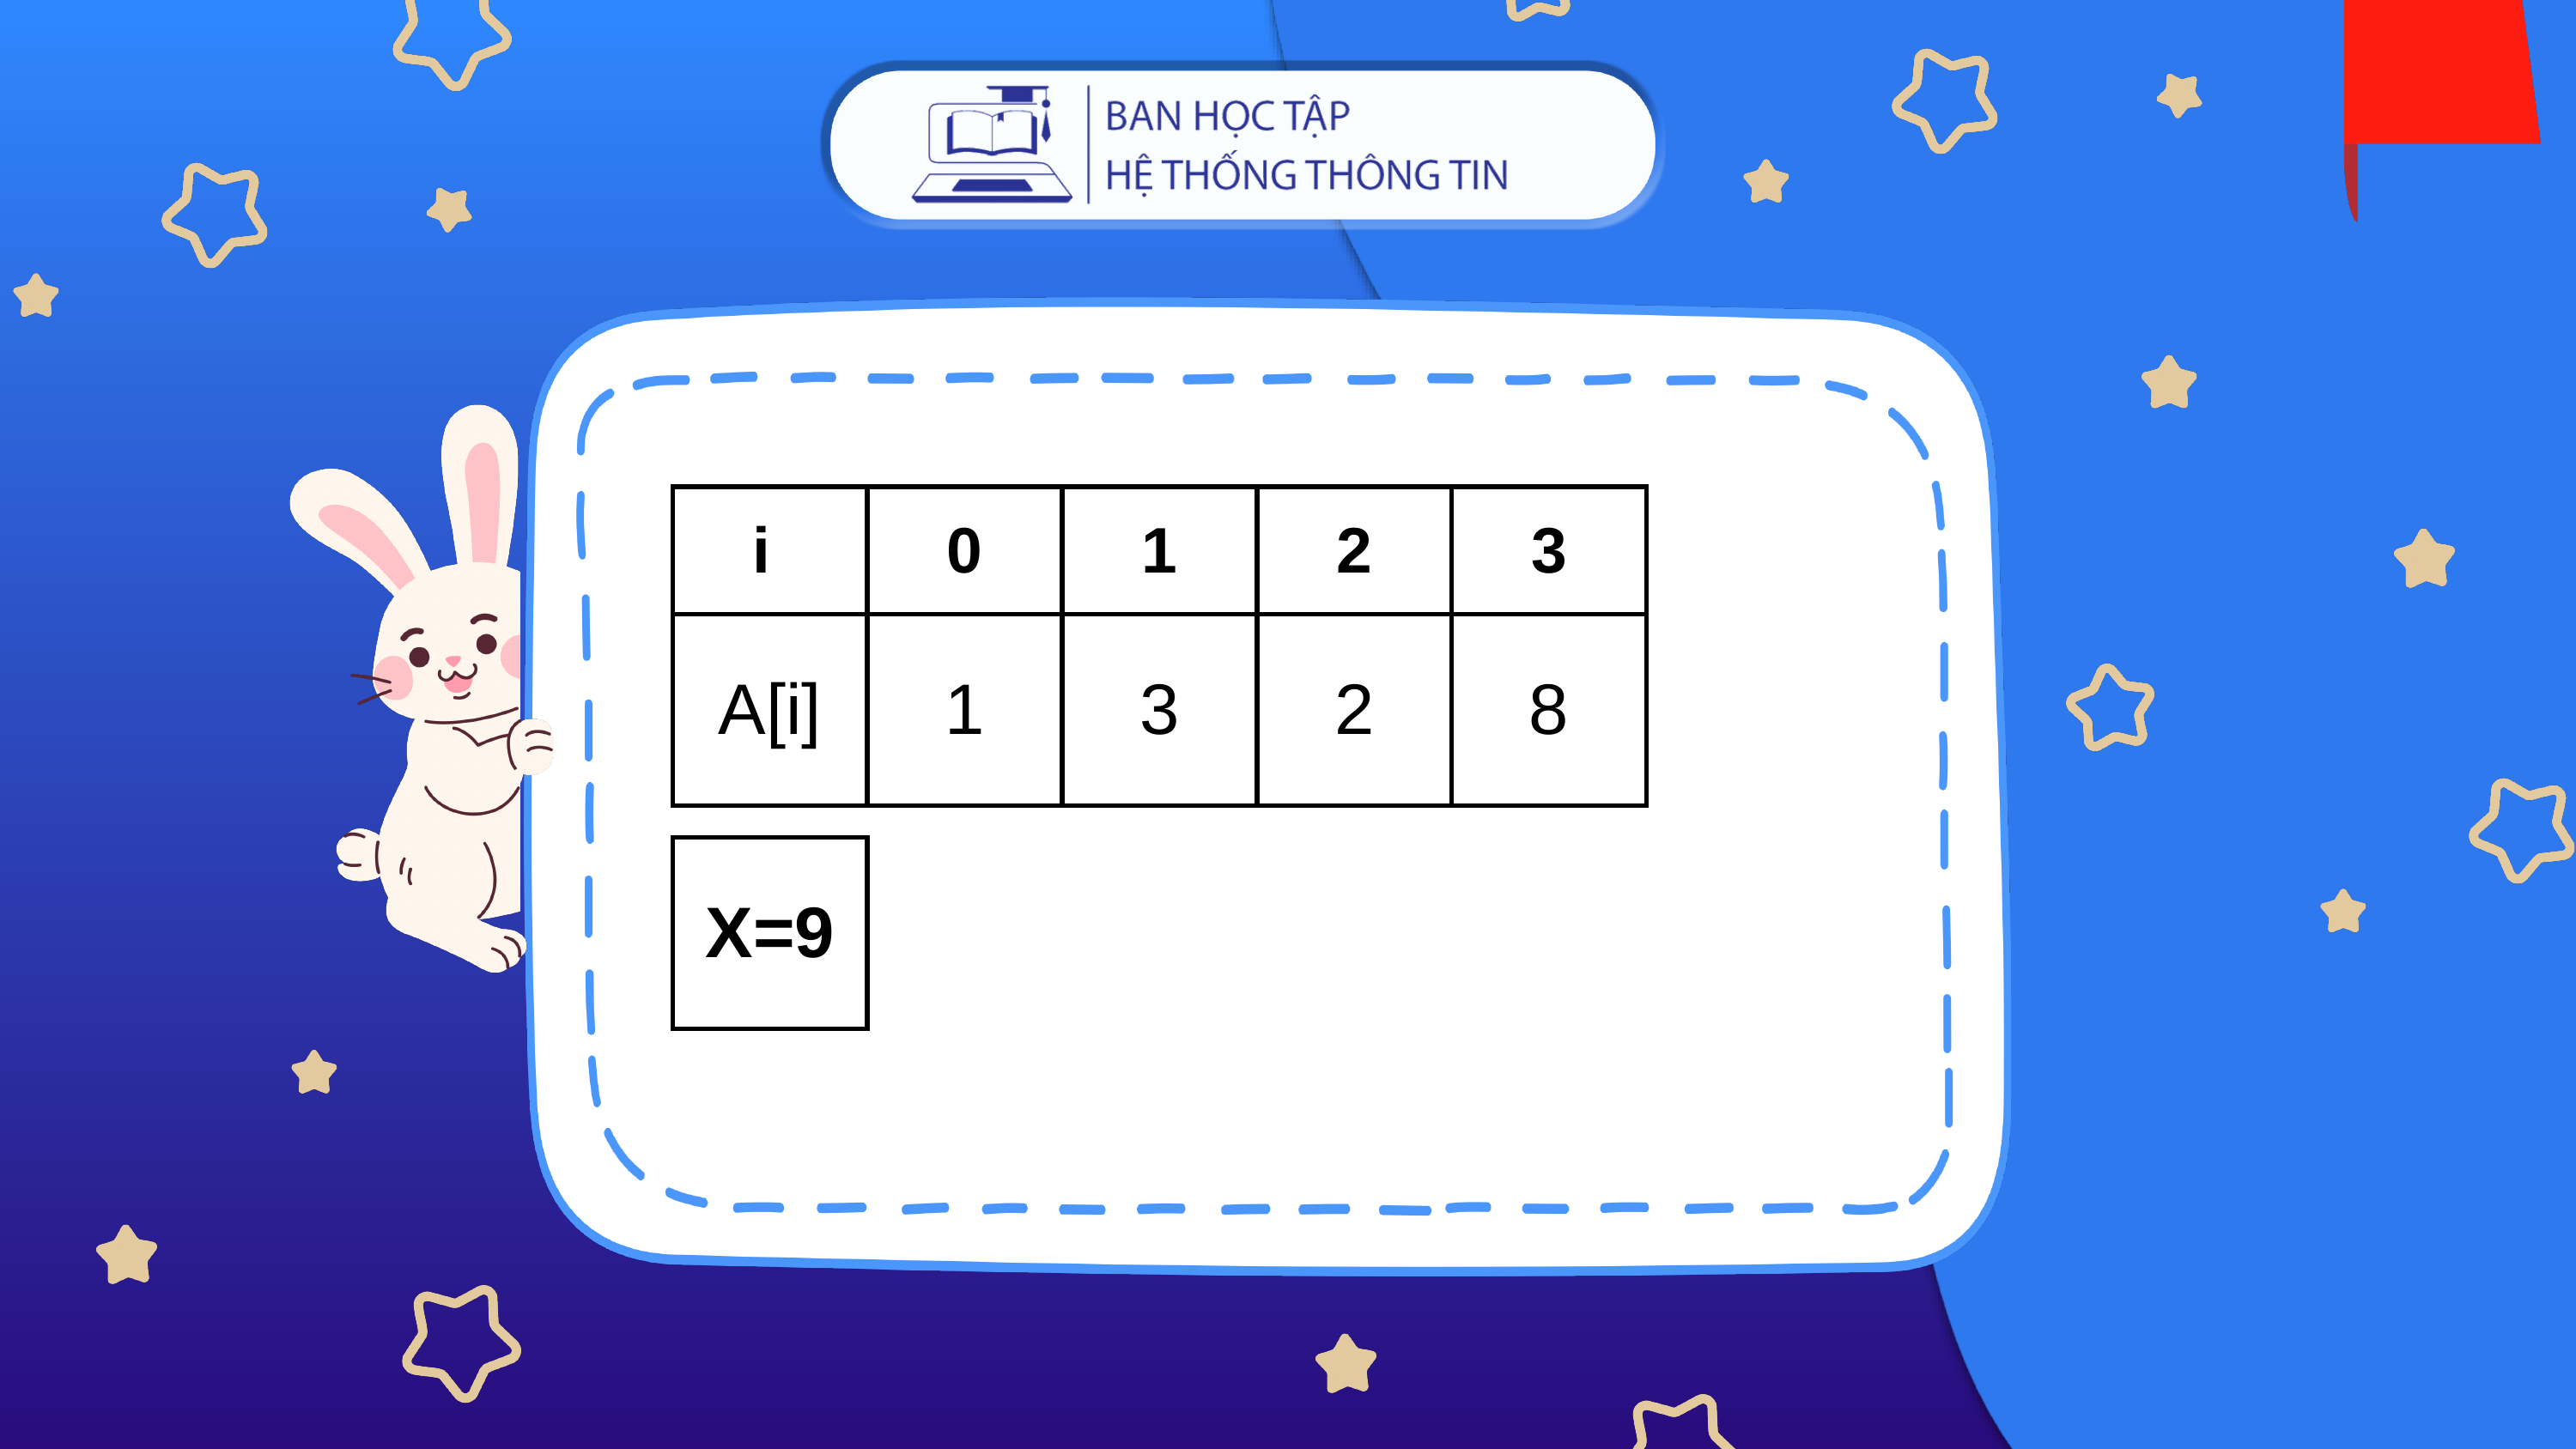

| i | 0 | 1 | 2 | 3 |
| --- | --- | --- | --- | --- |
| A[i] | 1 | 3 | 2 | 8 |
| X=9 |
| --- |